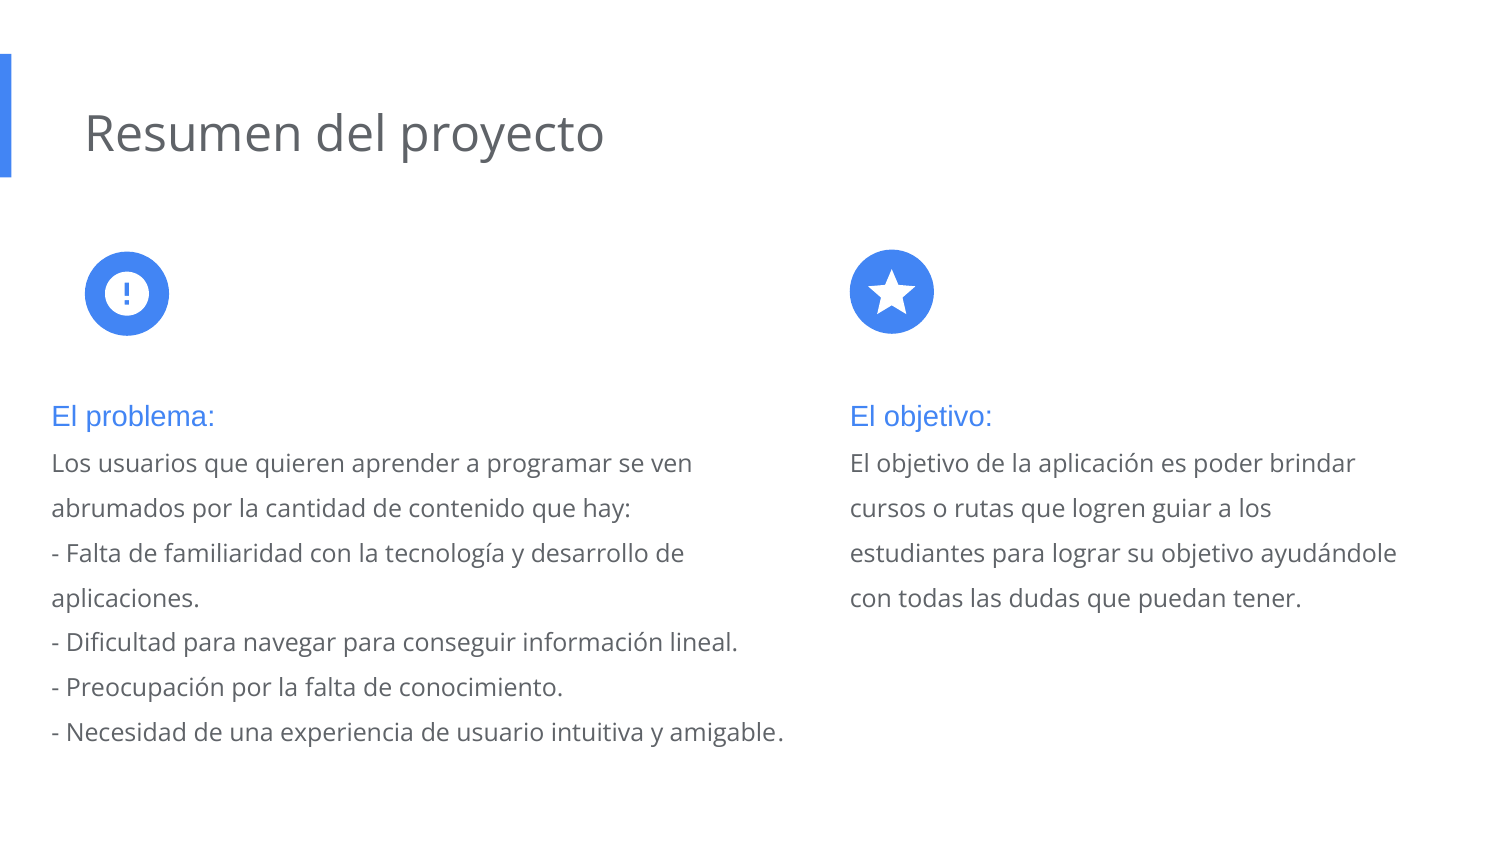

Resumen del proyecto

El problema:
Los usuarios que quieren aprender a programar se ven abrumados por la cantidad de contenido que hay:
- Falta de familiaridad con la tecnología y desarrollo de aplicaciones.
- Dificultad para navegar para conseguir información lineal.
- Preocupación por la falta de conocimiento.
- Necesidad de una experiencia de usuario intuitiva y amigable.
El objetivo:
El objetivo de la aplicación es poder brindar cursos o rutas que logren guiar a los estudiantes para lograr su objetivo ayudándole con todas las dudas que puedan tener.